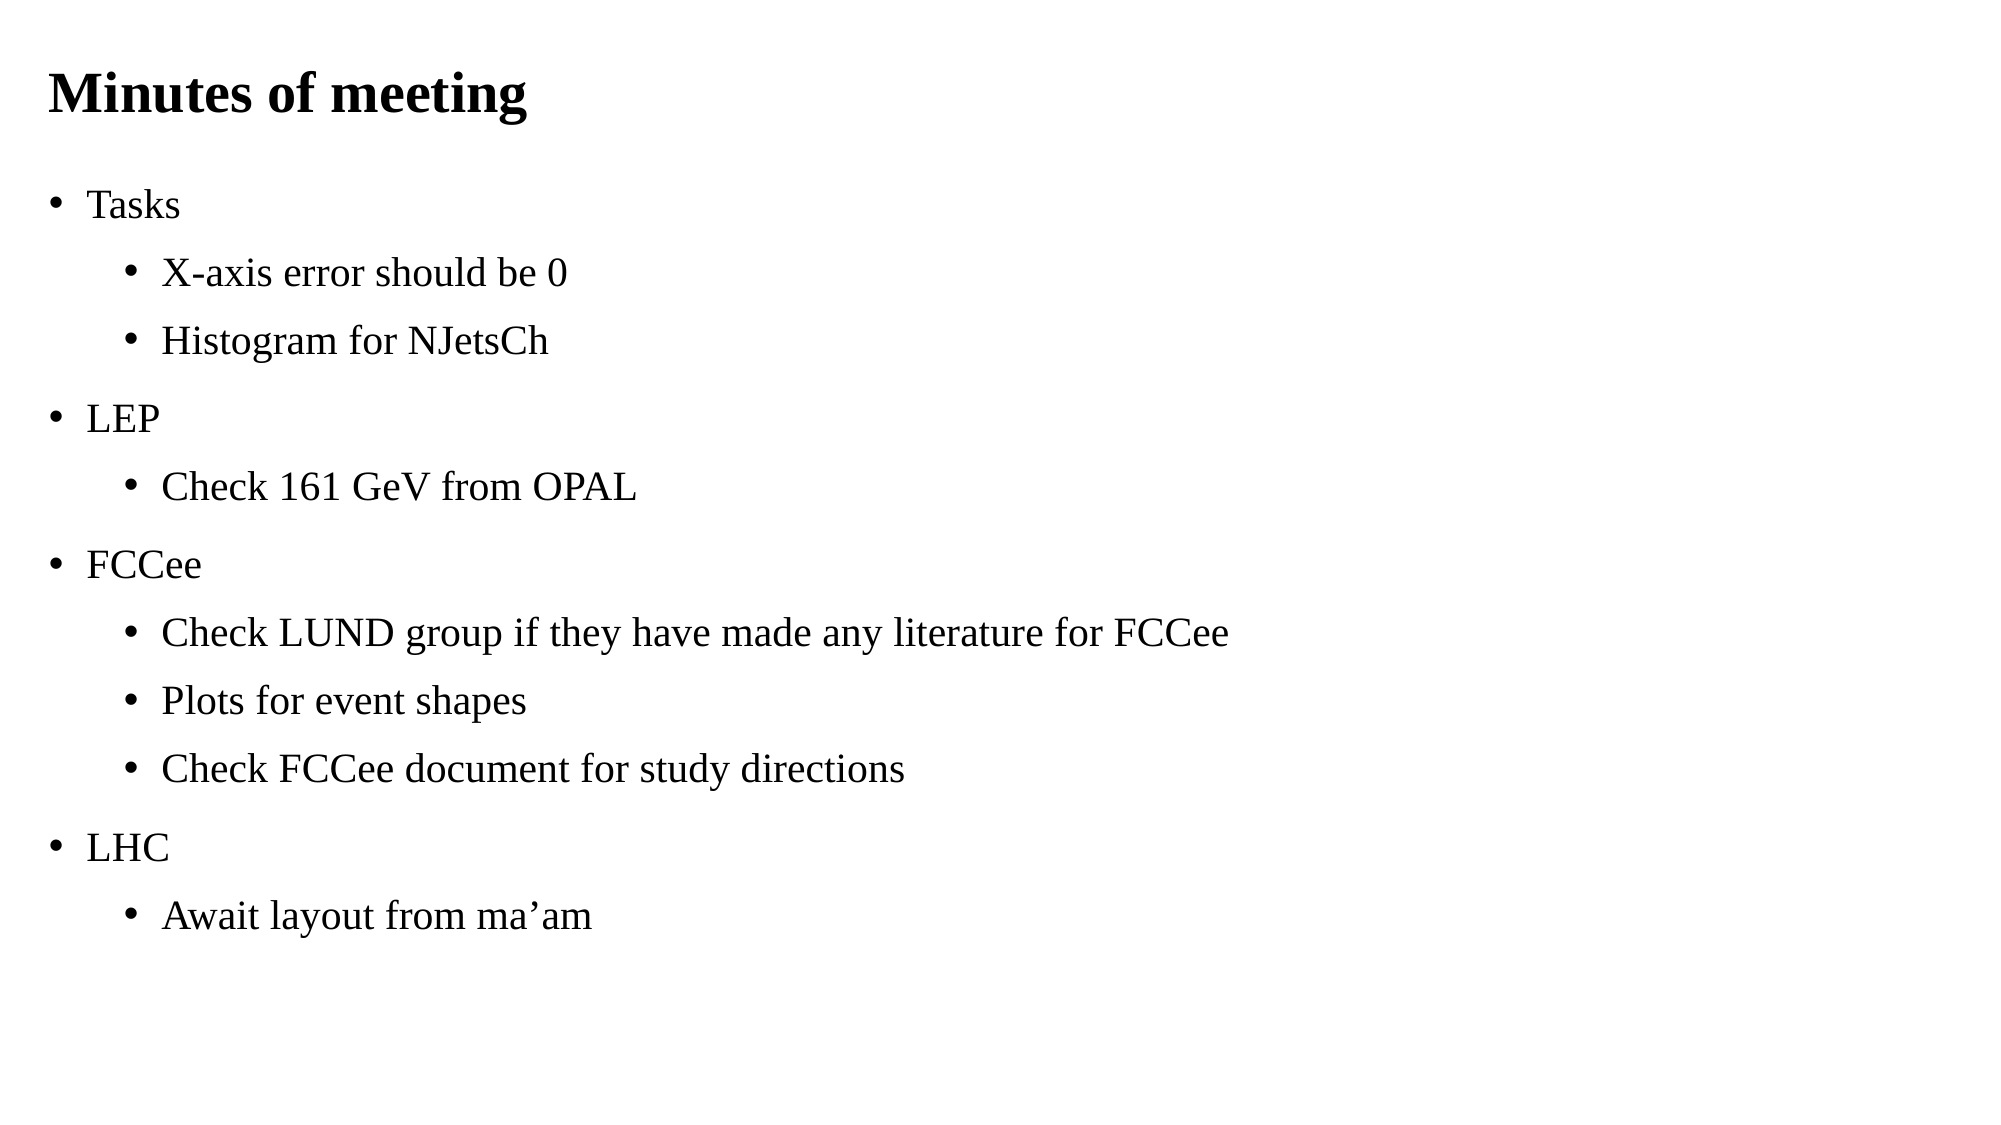

# Minutes of meeting
Tasks
X-axis error should be 0
Histogram for NJetsCh
LEP
Check 161 GeV from OPAL
FCCee
Check LUND group if they have made any literature for FCCee
Plots for event shapes
Check FCCee document for study directions
LHC
Await layout from ma’am